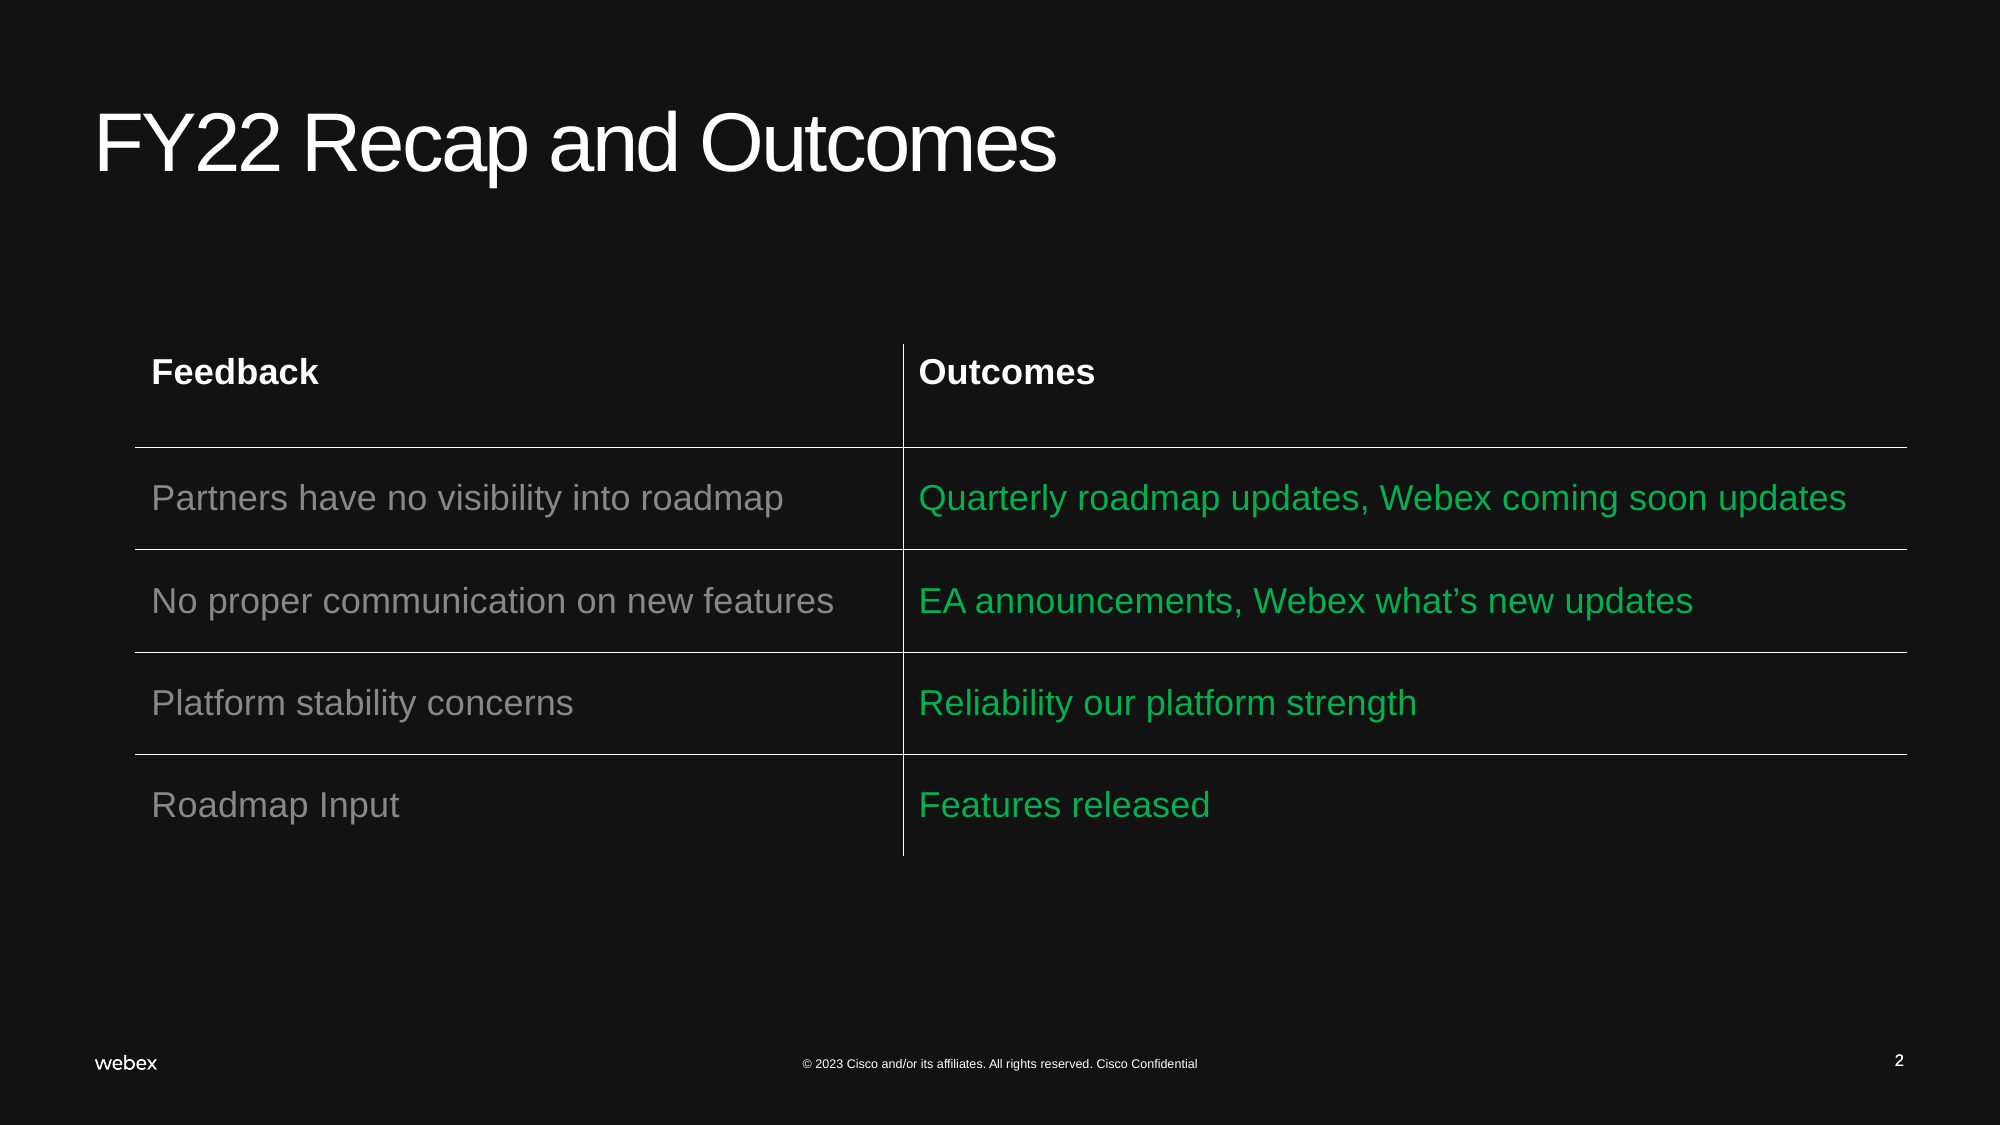

# FY22 Recap and Outcomes
| Feedback | Outcomes |
| --- | --- |
| Partners have no visibility into roadmap | Quarterly roadmap updates, Webex coming soon updates |
| No proper communication on new features | EA announcements, Webex what’s new updates |
| Platform stability concerns | Reliability our platform strength |
| Roadmap Input | Features released |